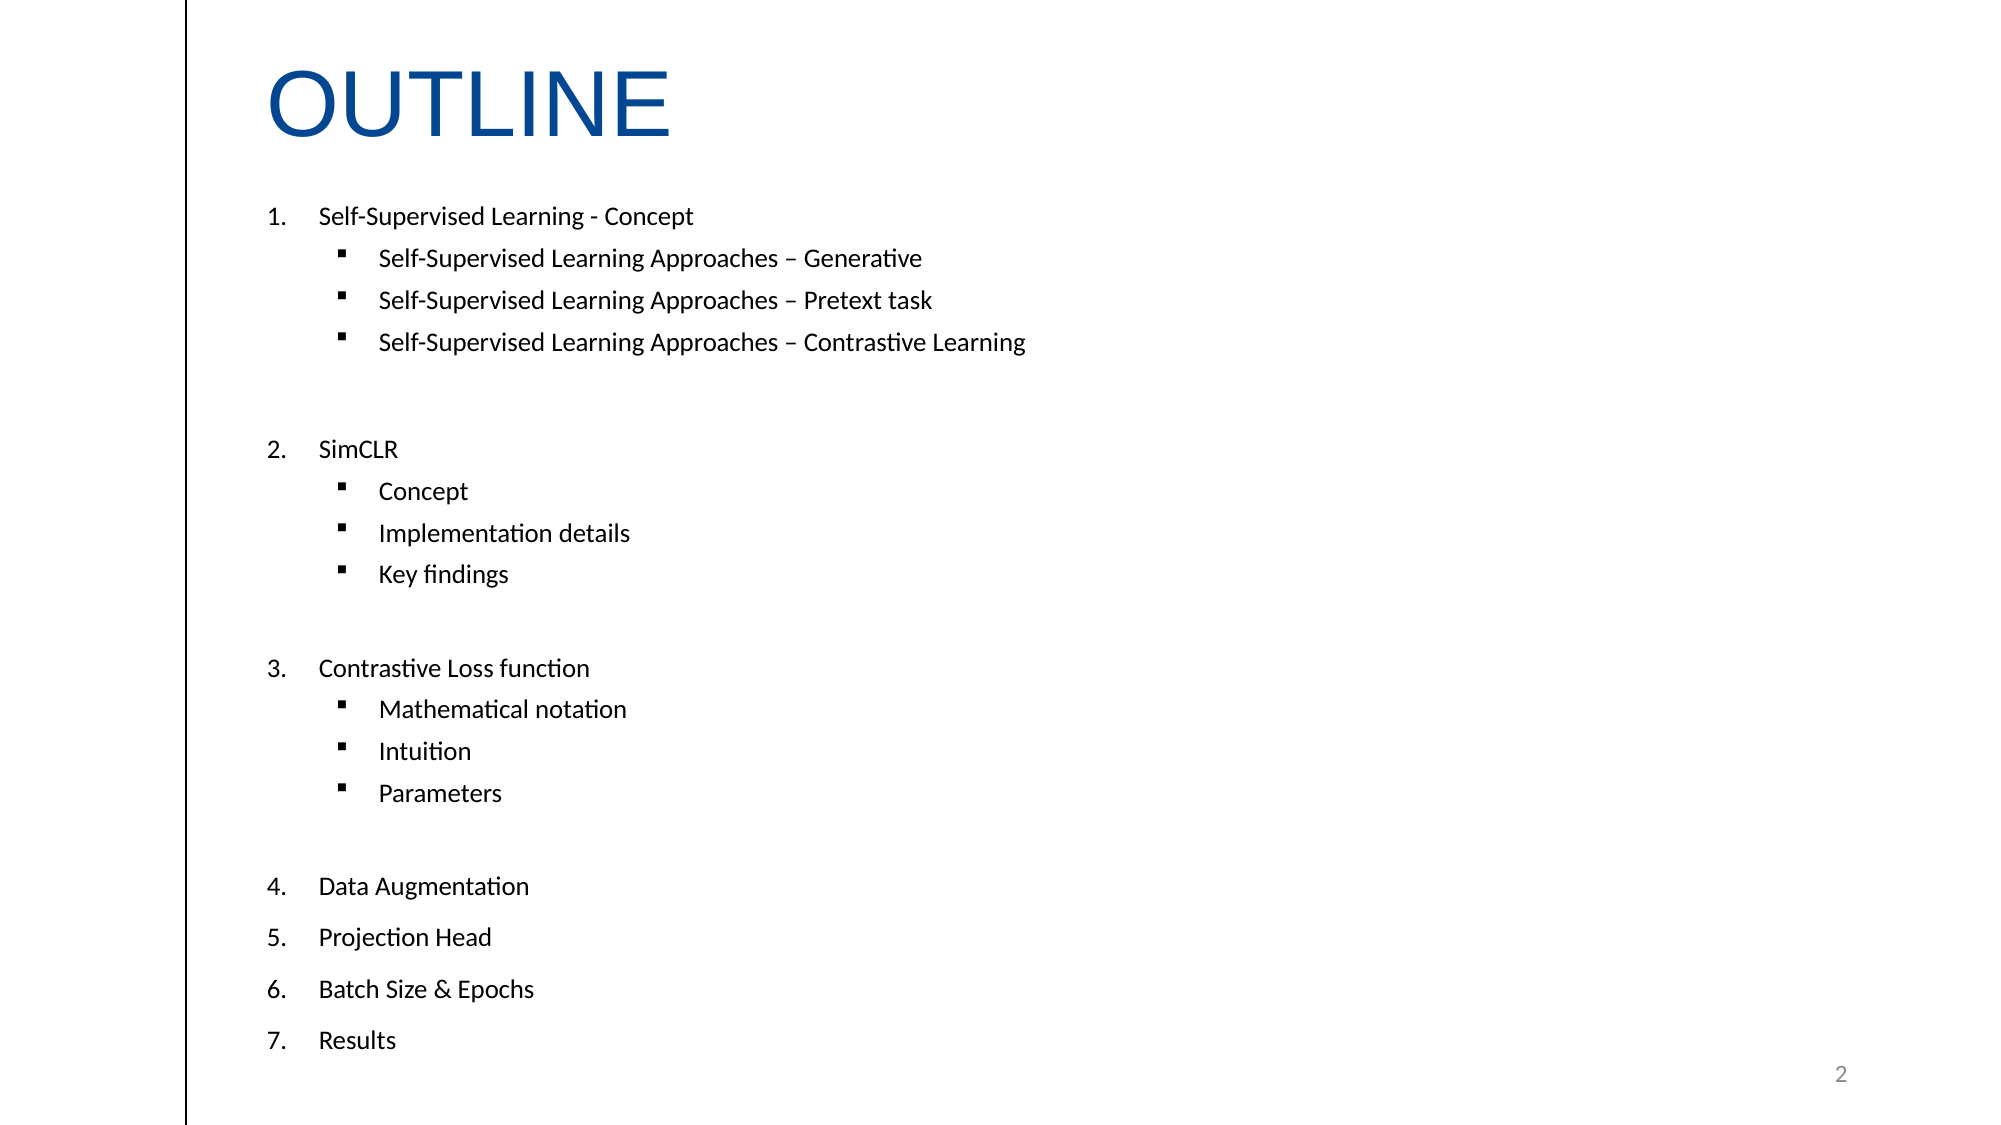

# Outline
Self-Supervised Learning - Concept
Self-Supervised Learning Approaches – Generative
Self-Supervised Learning Approaches – Pretext task
Self-Supervised Learning Approaches – Contrastive Learning

SimCLR
Concept
Implementation details
Key findings

Contrastive Loss function
Mathematical notation
Intuition
Parameters

Data Augmentation
Projection Head
Batch Size & Epochs
Results

2